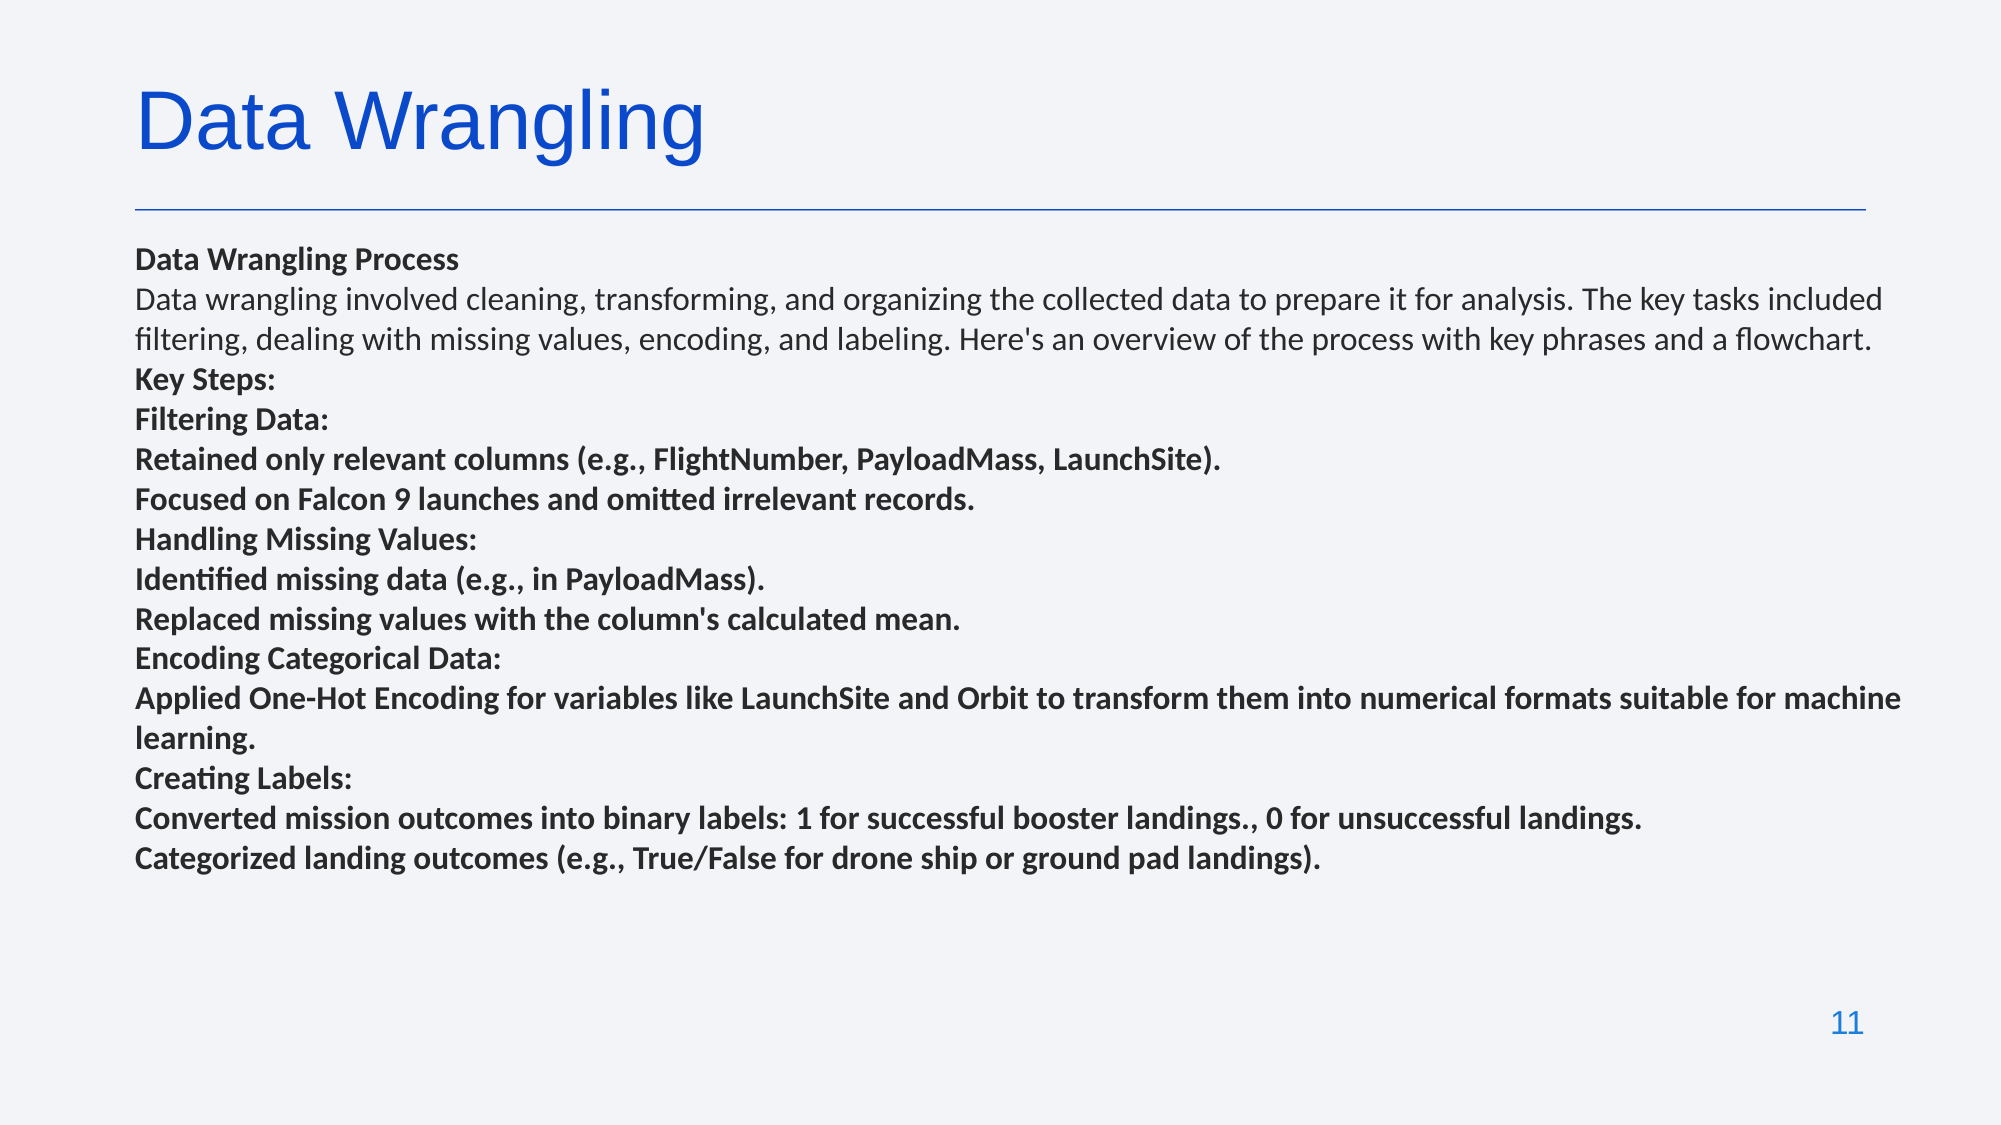

Data Wrangling
Data Wrangling Process
Data wrangling involved cleaning, transforming, and organizing the collected data to prepare it for analysis. The key tasks included filtering, dealing with missing values, encoding, and labeling. Here's an overview of the process with key phrases and a flowchart.
Key Steps:
Filtering Data:
Retained only relevant columns (e.g., FlightNumber, PayloadMass, LaunchSite).
Focused on Falcon 9 launches and omitted irrelevant records.
Handling Missing Values:
Identified missing data (e.g., in PayloadMass).
Replaced missing values with the column's calculated mean.
Encoding Categorical Data:
Applied One-Hot Encoding for variables like LaunchSite and Orbit to transform them into numerical formats suitable for machine learning.
Creating Labels:
Converted mission outcomes into binary labels: 1 for successful booster landings., 0 for unsuccessful landings.
Categorized landing outcomes (e.g., True/False for drone ship or ground pad landings).

11